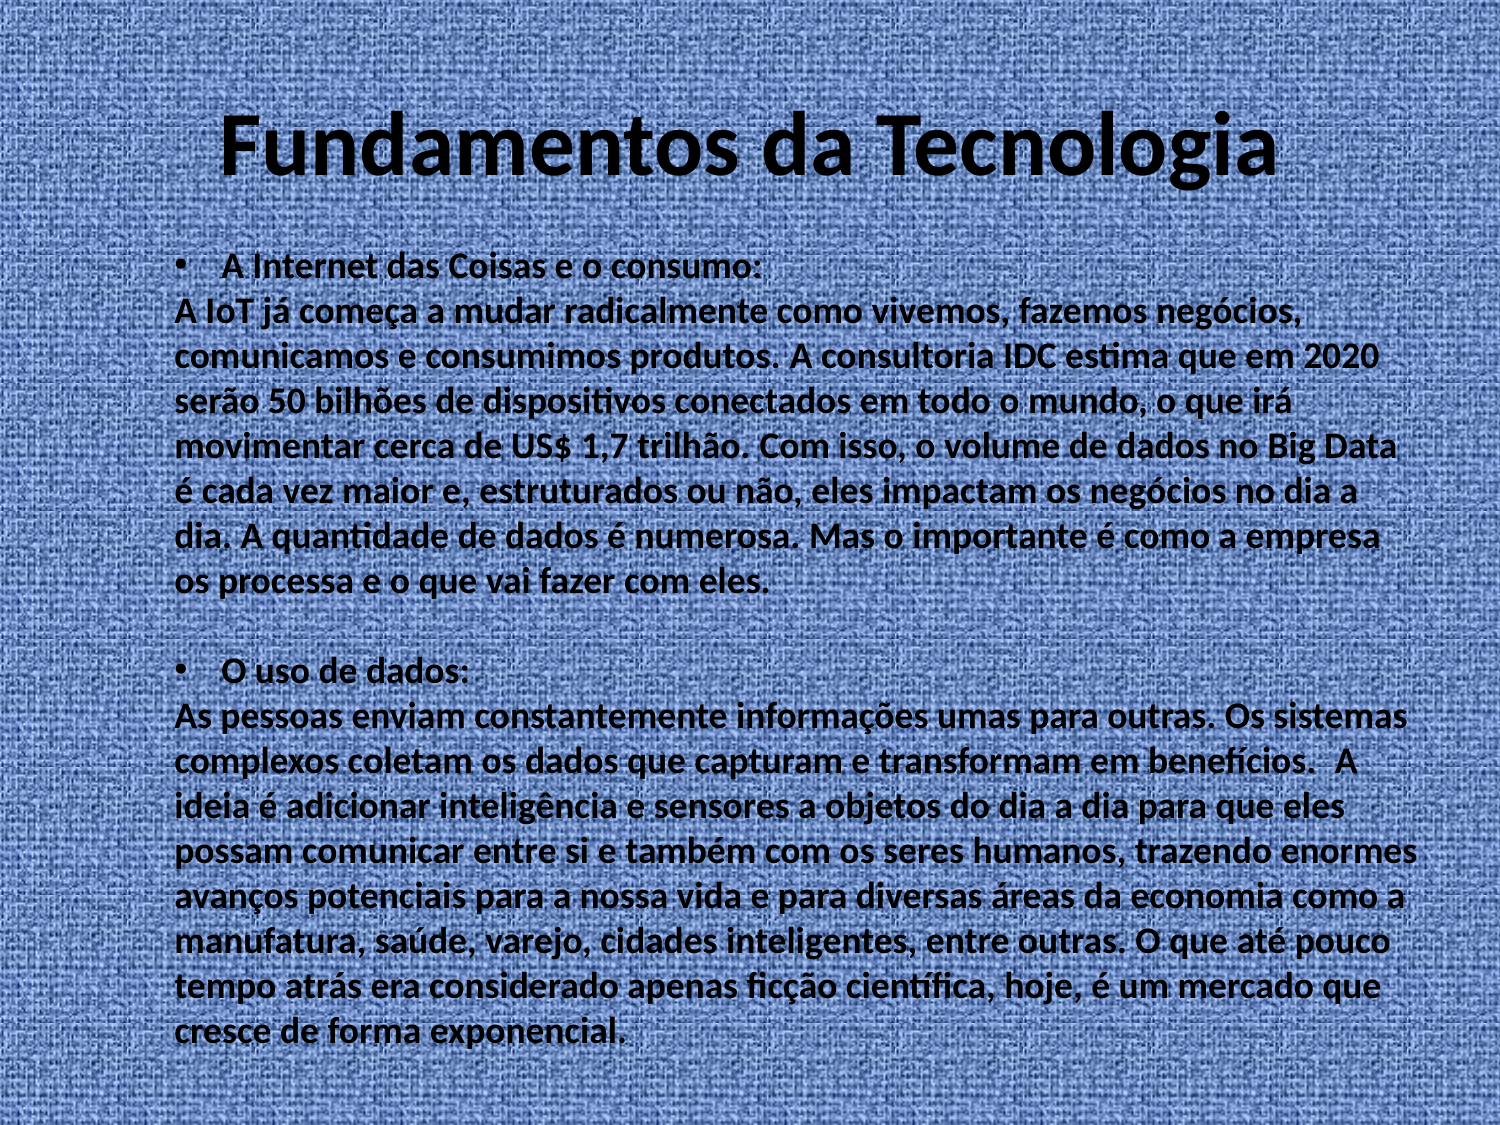

A Internet das Coisas e o consumo:
A IoT já começa a mudar radicalmente como vivemos, fazemos negócios, comunicamos e consumimos produtos. A consultoria IDC estima que em 2020 serão 50 bilhões de dispositivos conectados em todo o mundo, o que irá movimentar cerca de US$ 1,7 trilhão. Com isso, o volume de dados no Big Data é cada vez maior e, estruturados ou não, eles impactam os negócios no dia a dia. A quantidade de dados é numerosa. Mas o importante é como a empresa os processa e o que vai fazer com eles.

O uso de dados:
As pessoas enviam constantemente informações umas para outras. Os sistemas complexos coletam os dados que capturam e transformam em benefícios.  A ideia é adicionar inteligência e sensores a objetos do dia a dia para que eles possam comunicar entre si e também com os seres humanos, trazendo enormes avanços potenciais para a nossa vida e para diversas áreas da economia como a manufatura, saúde, varejo, cidades inteligentes, entre outras. O que até pouco tempo atrás era considerado apenas ficção científica, hoje, é um mercado que cresce de forma exponencial.
# Fundamentos da Tecnologia